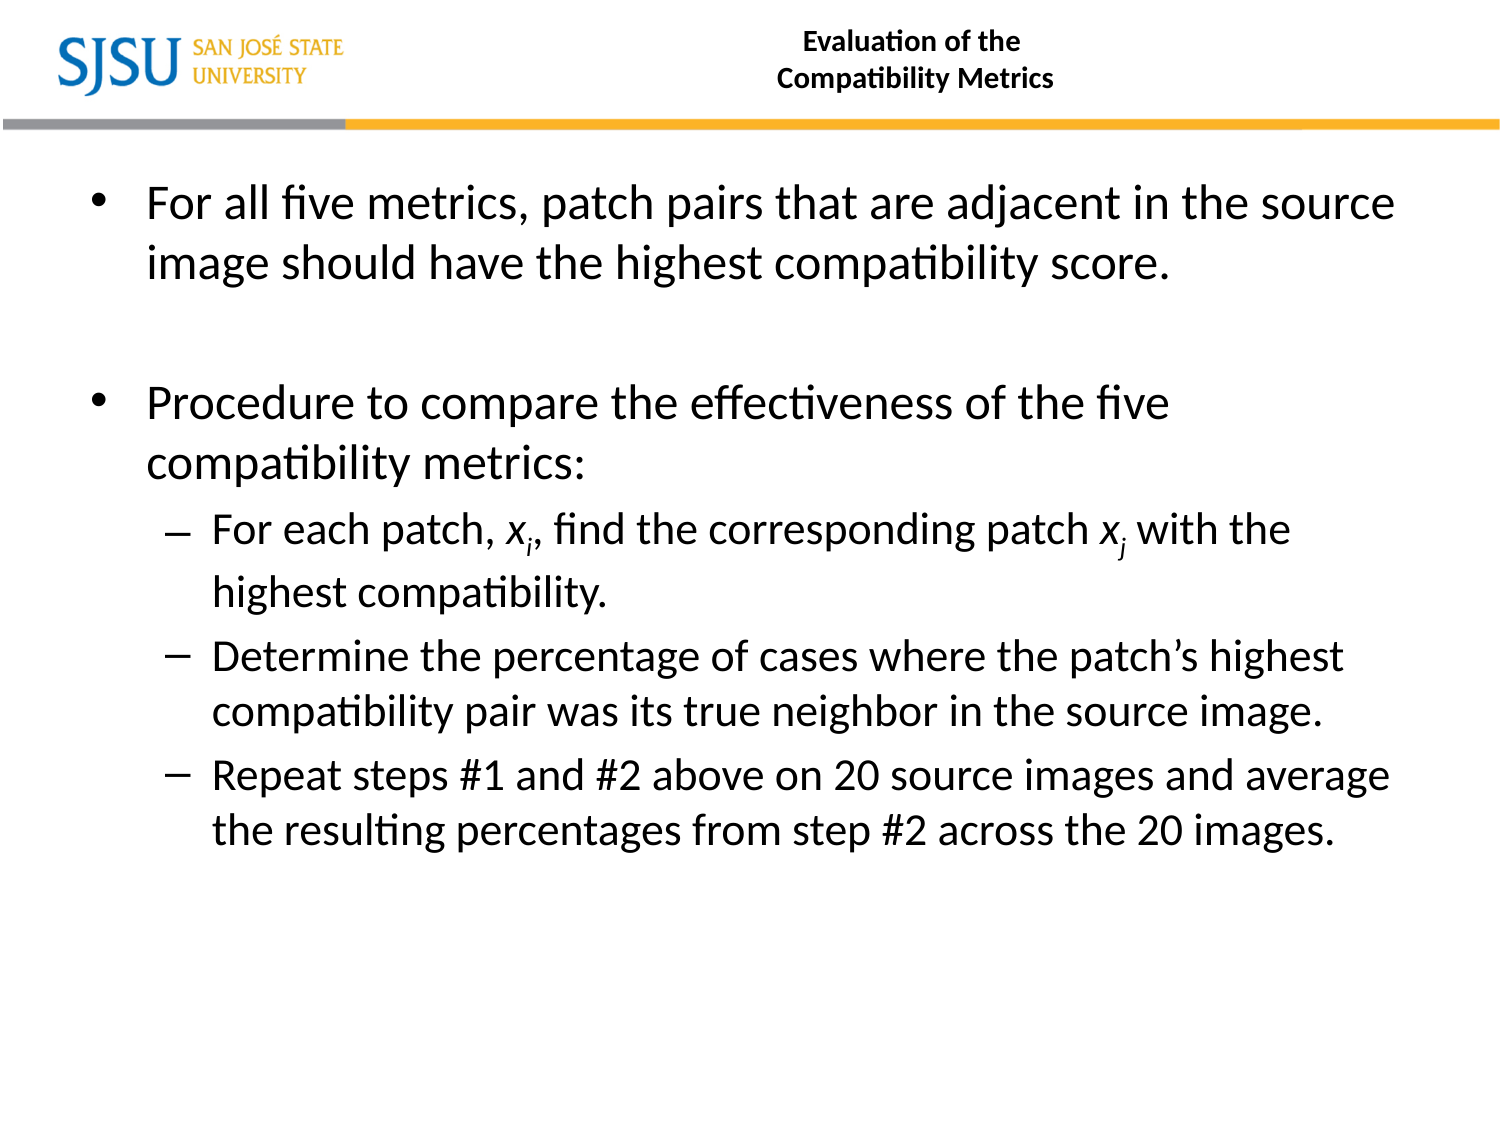

# Evaluation of the Compatibility Metrics
For all five metrics, patch pairs that are adjacent in the source image should have the highest compatibility score.

Procedure to compare the effectiveness of the five compatibility metrics:
For each patch, xi, find the corresponding patch xj with the highest compatibility.
Determine the percentage of cases where the patch’s highest compatibility pair was its true neighbor in the source image.
Repeat steps #1 and #2 above on 20 source images and average the resulting percentages from step #2 across the 20 images.